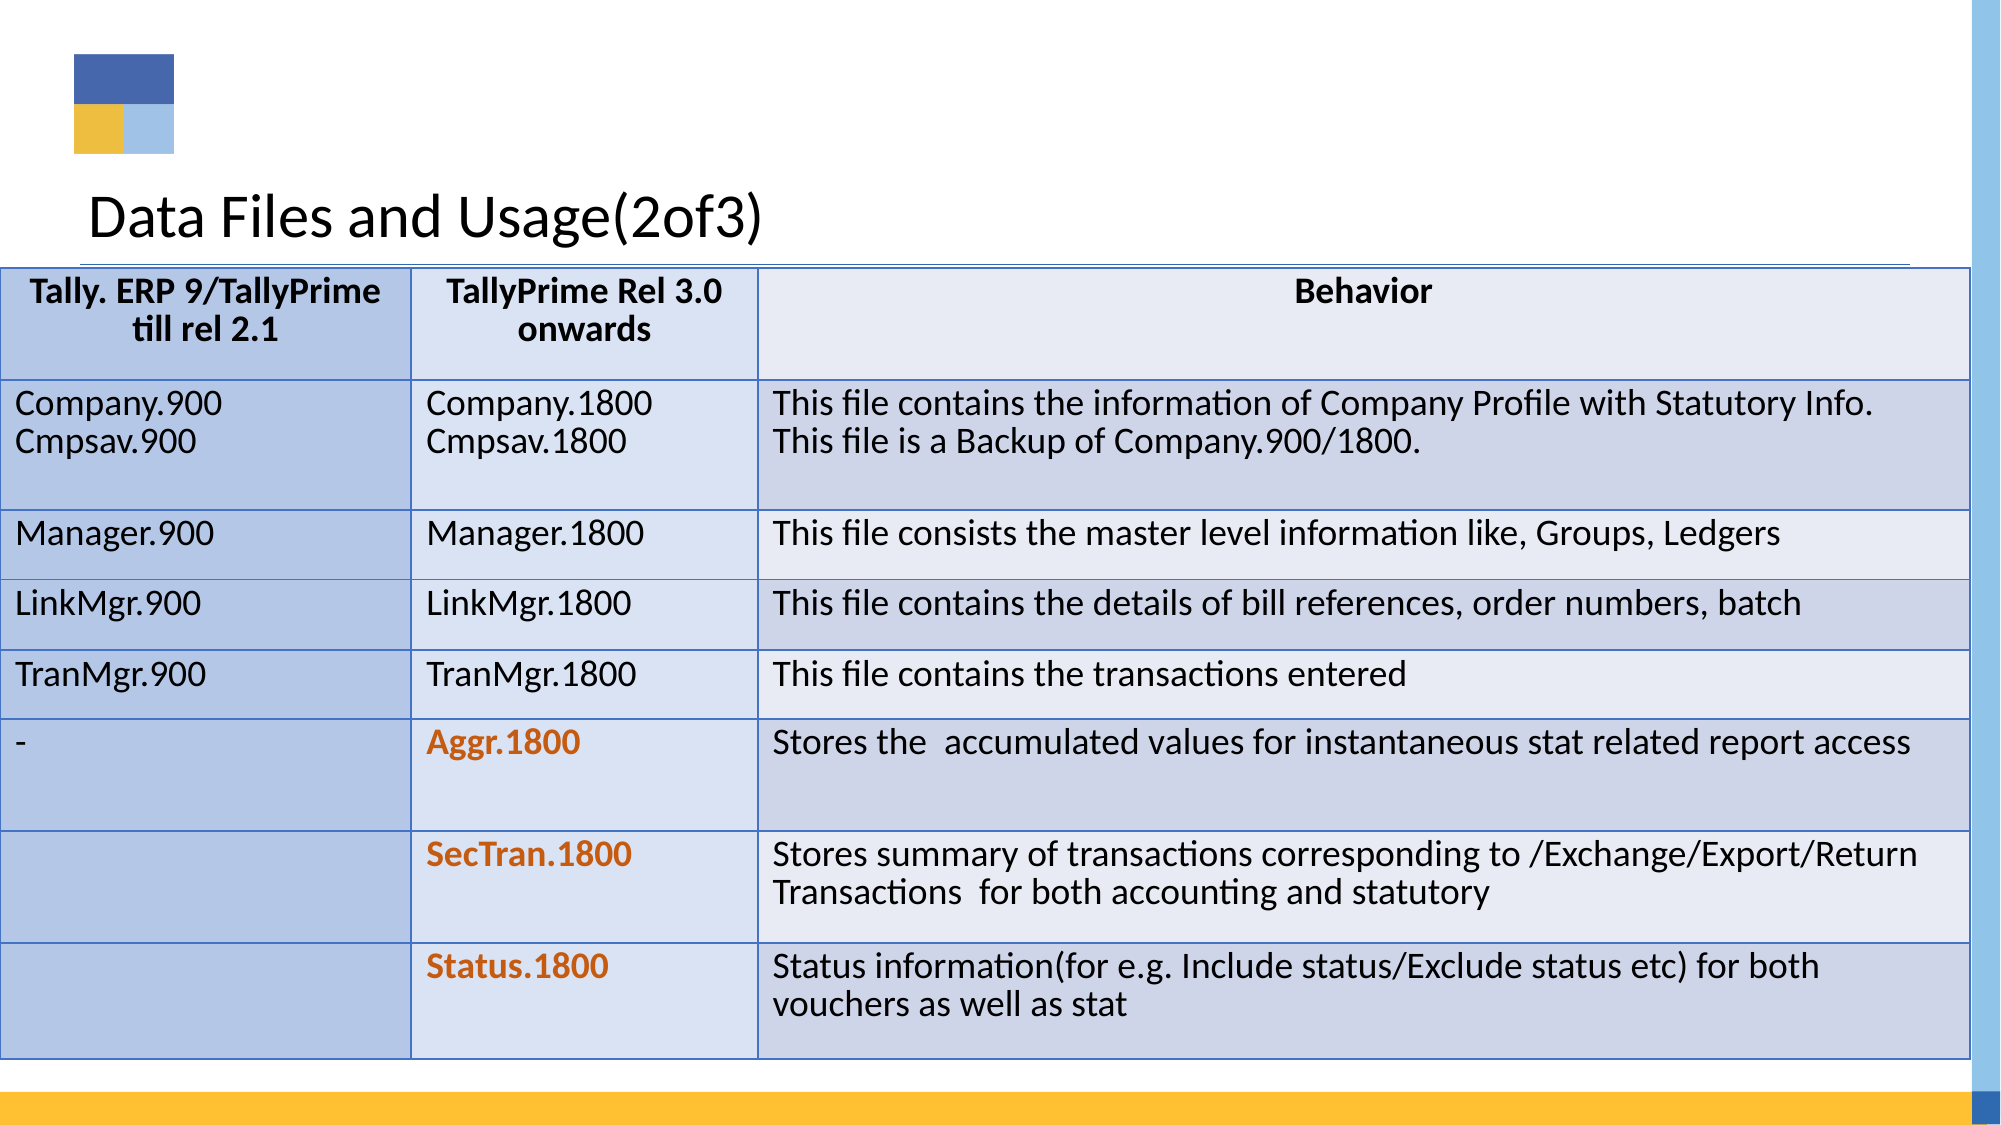

# Data Files and Usage(2of3)
| Tally. ERP 9/TallyPrime till rel 2.1 | TallyPrime Rel 3.0 onwards | Behavior |
| --- | --- | --- |
| Company.900 Cmpsav.900 | Company.1800 Cmpsav.1800 | This file contains the information of Company Profile with Statutory Info. This file is a Backup of Company.900/1800. |
| Manager.900 | Manager.1800 | This file consists the master level information like, Groups, Ledgers |
| LinkMgr.900 | LinkMgr.1800 | This file contains the details of bill references, order numbers, batch |
| TranMgr.900 | TranMgr.1800 | This file contains the transactions entered |
| - | Aggr.1800 | Stores the accumulated values for instantaneous stat related report access |
|  | SecTran.1800 | Stores summary of transactions corresponding to /Exchange/Export/Return Transactions for both accounting and statutory |
|  | Status.1800 | Status information(for e.g. Include status/Exclude status etc) for both vouchers as well as stat |